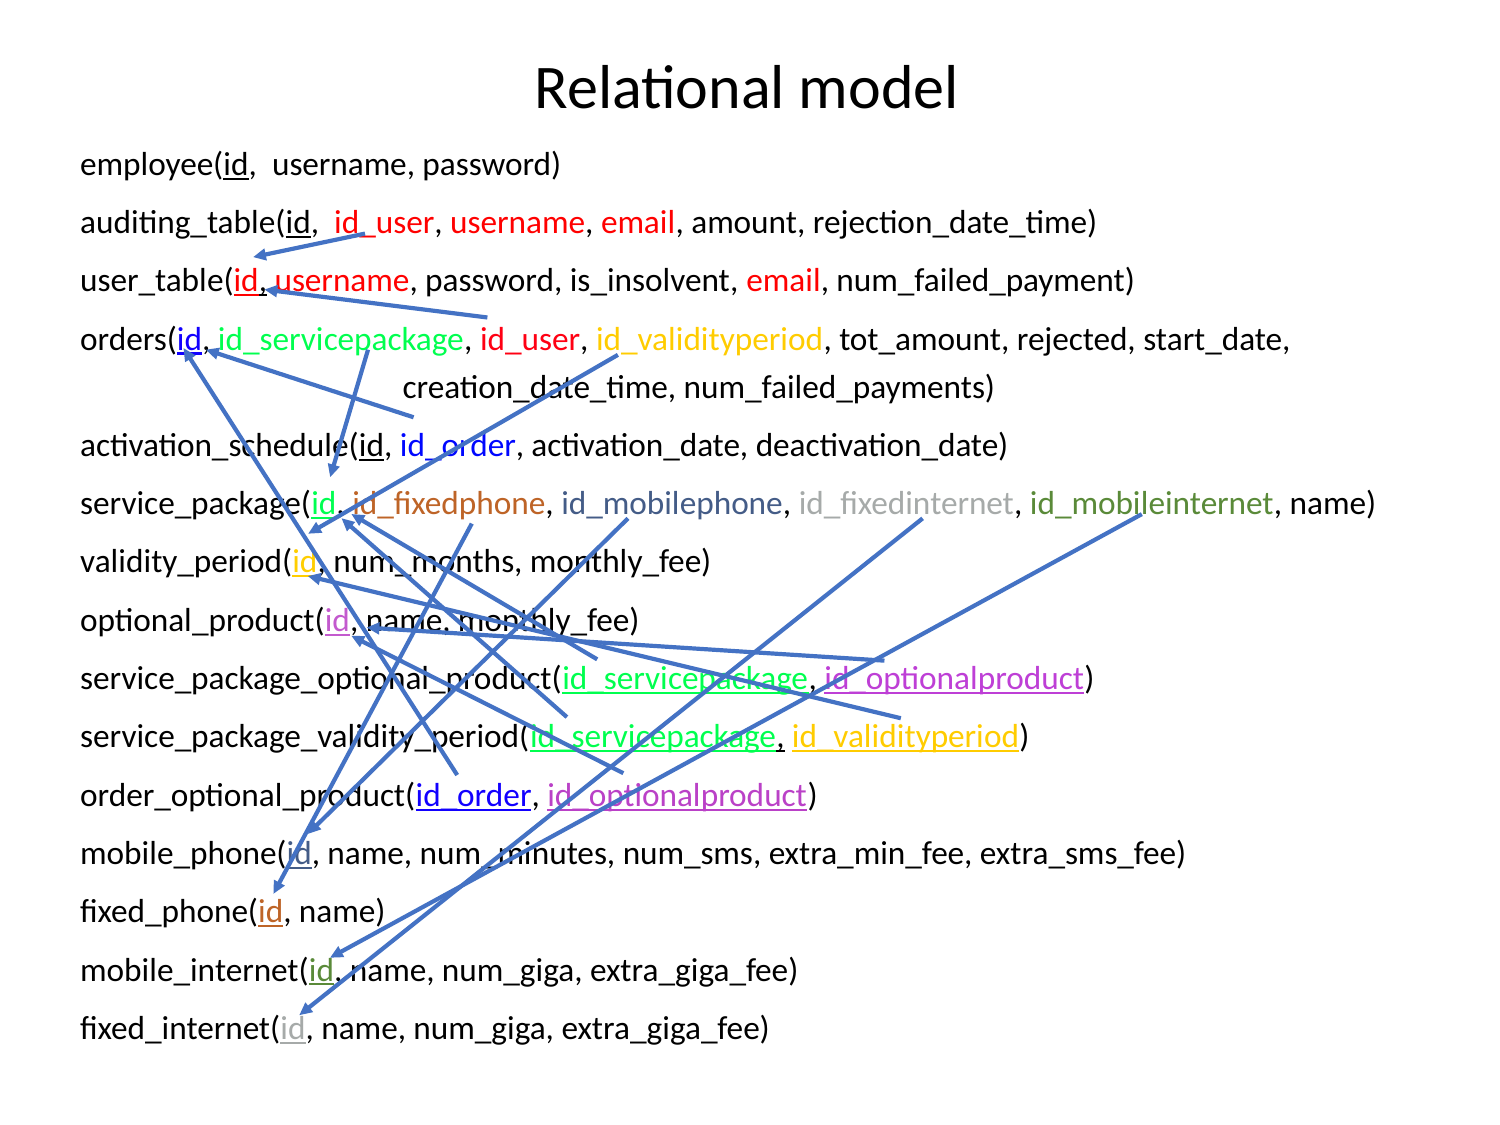

# Relational model
employee(id,  username, password)
auditing_table(id,  id_user, username, email, amount, rejection_date_time)
user_table(id, username, password, is_insolvent, email, num_failed_payment)
orders(id, id_servicepackage, id_user, id_validityperiod, tot_amount, rejected, start_date, 		   creation_date_time, num_failed_payments)
activation_schedule(id, id_order, activation_date, deactivation_date)
service_package(id, id_fixedphone, id_mobilephone, id_fixedinternet, id_mobileinternet, name)
validity_period(id, num_months, monthly_fee)
optional_product(id, name, monthly_fee)
service_package_optional_product(id_servicepackage, id_optionalproduct)
service_package_validity_period(id_servicepackage, id_validityperiod)
order_optional_product(id_order, id_optionalproduct)
mobile_phone(id, name, num_minutes, num_sms, extra_min_fee, extra_sms_fee)
fixed_phone(id, name)
mobile_internet(id, name, num_giga, extra_giga_fee)
fixed_internet(id, name, num_giga, extra_giga_fee)